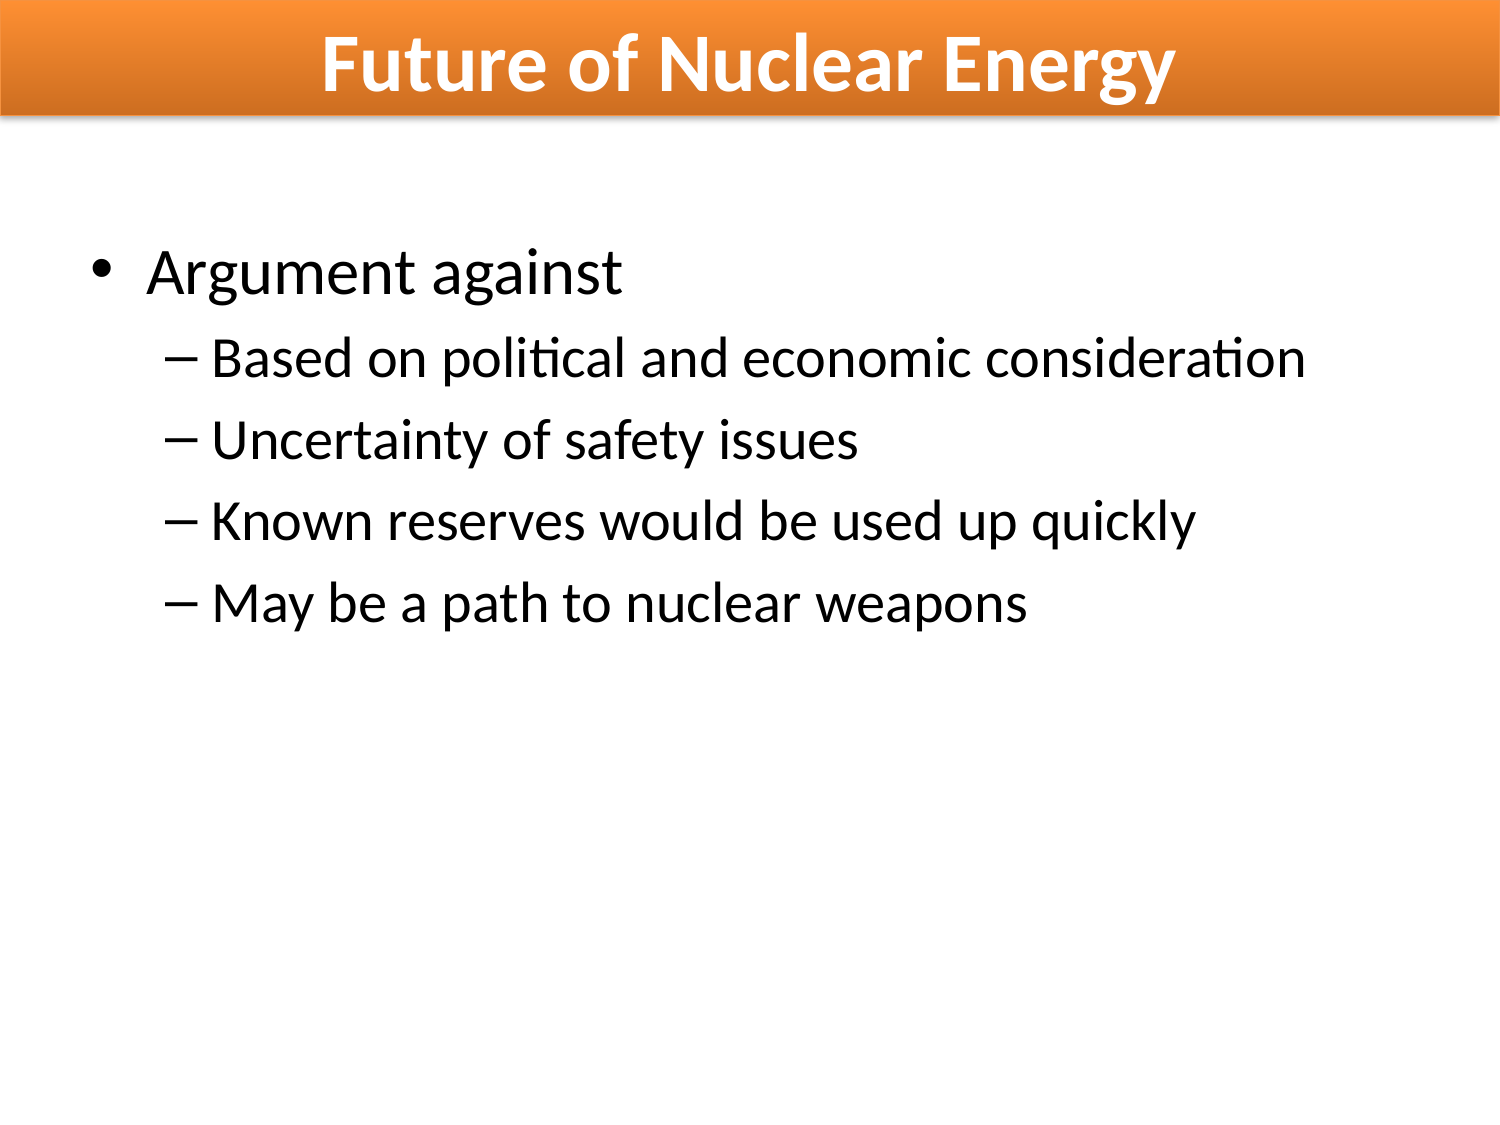

Future of Nuclear Energy
Argument against
Based on political and economic consideration
Uncertainty of safety issues
Known reserves would be used up quickly
May be a path to nuclear weapons